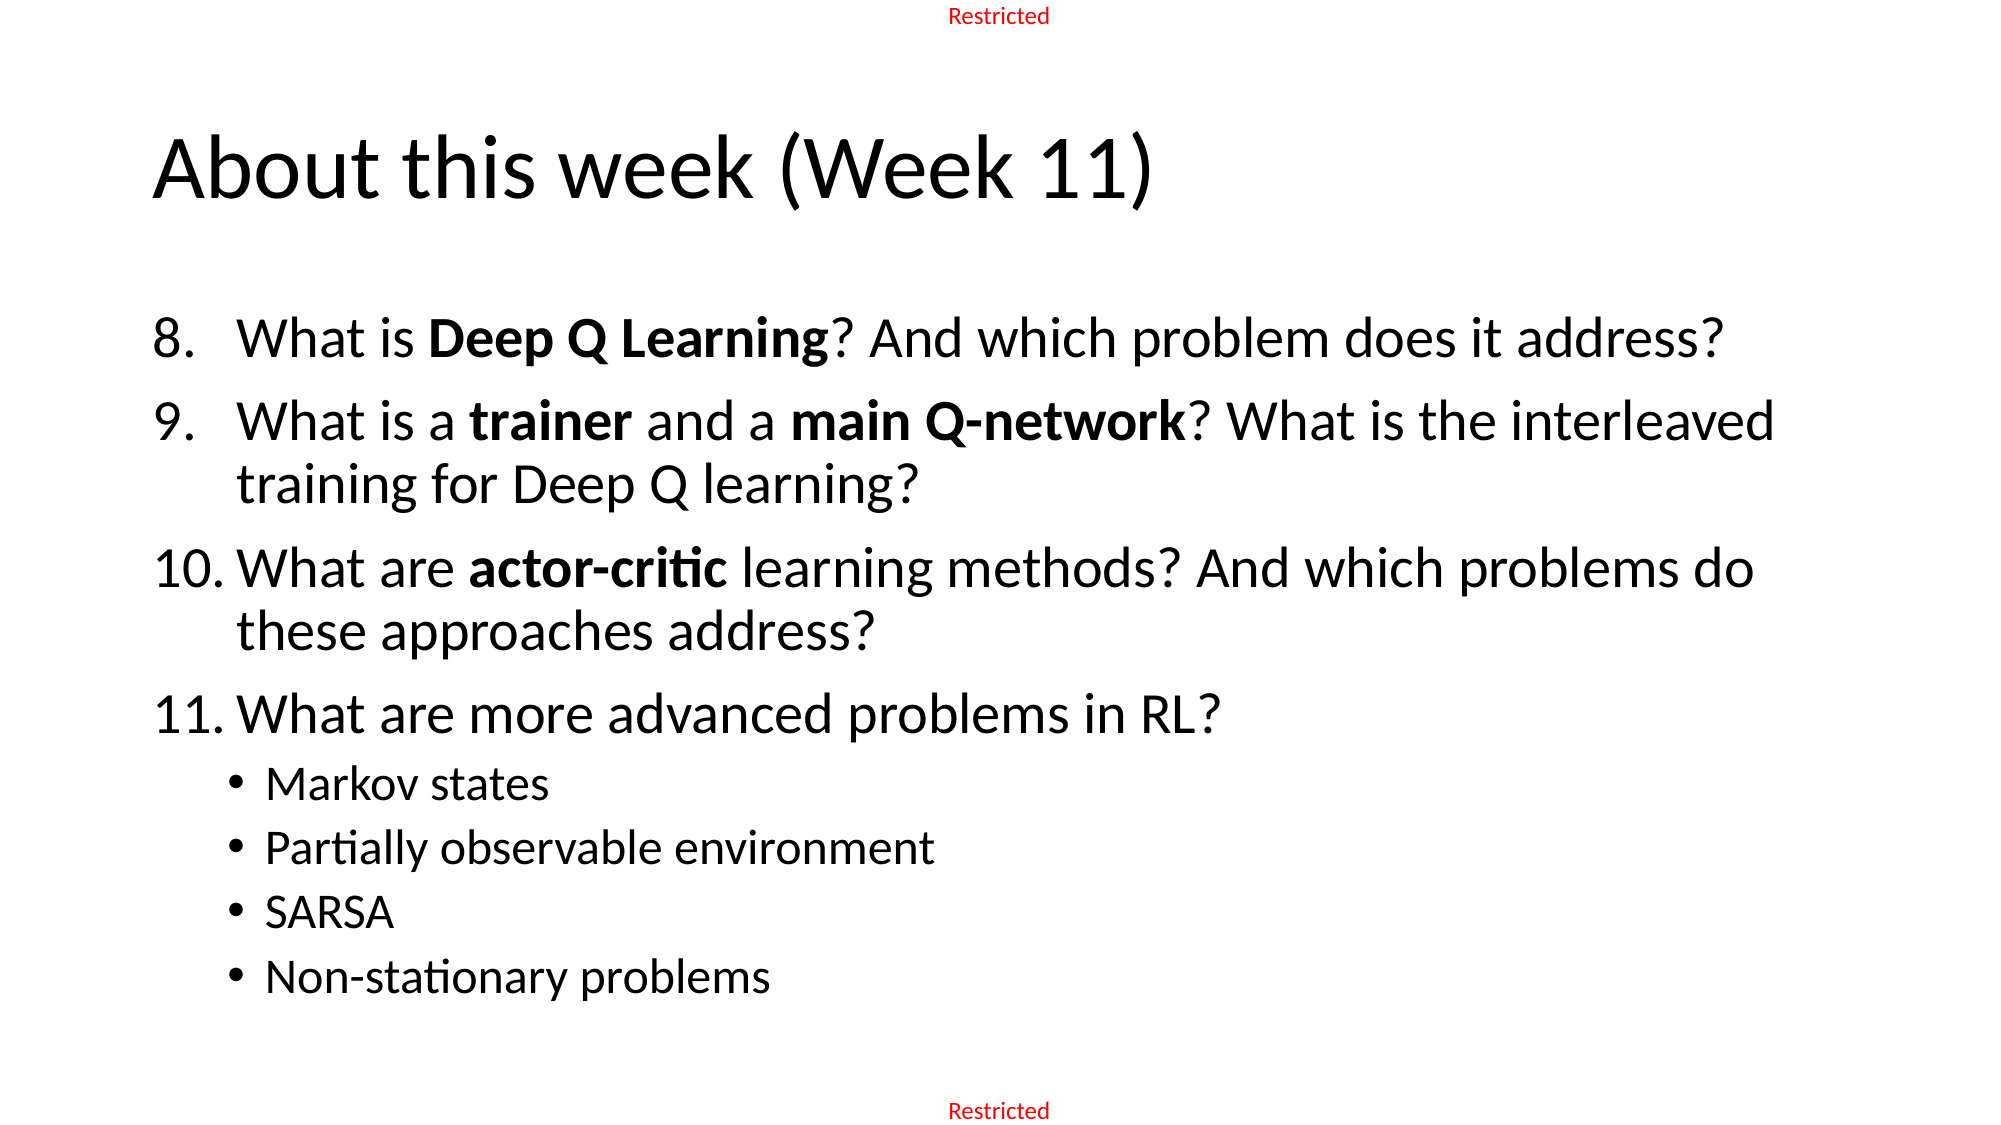

# About this week (Week 11)
What is Deep Q Learning? And which problem does it address?
What is a trainer and a main Q-network? What is the interleaved training for Deep Q learning?
What are actor-critic learning methods? And which problems do these approaches address?
What are more advanced problems in RL?
Markov states
Partially observable environment
SARSA
Non-stationary problems